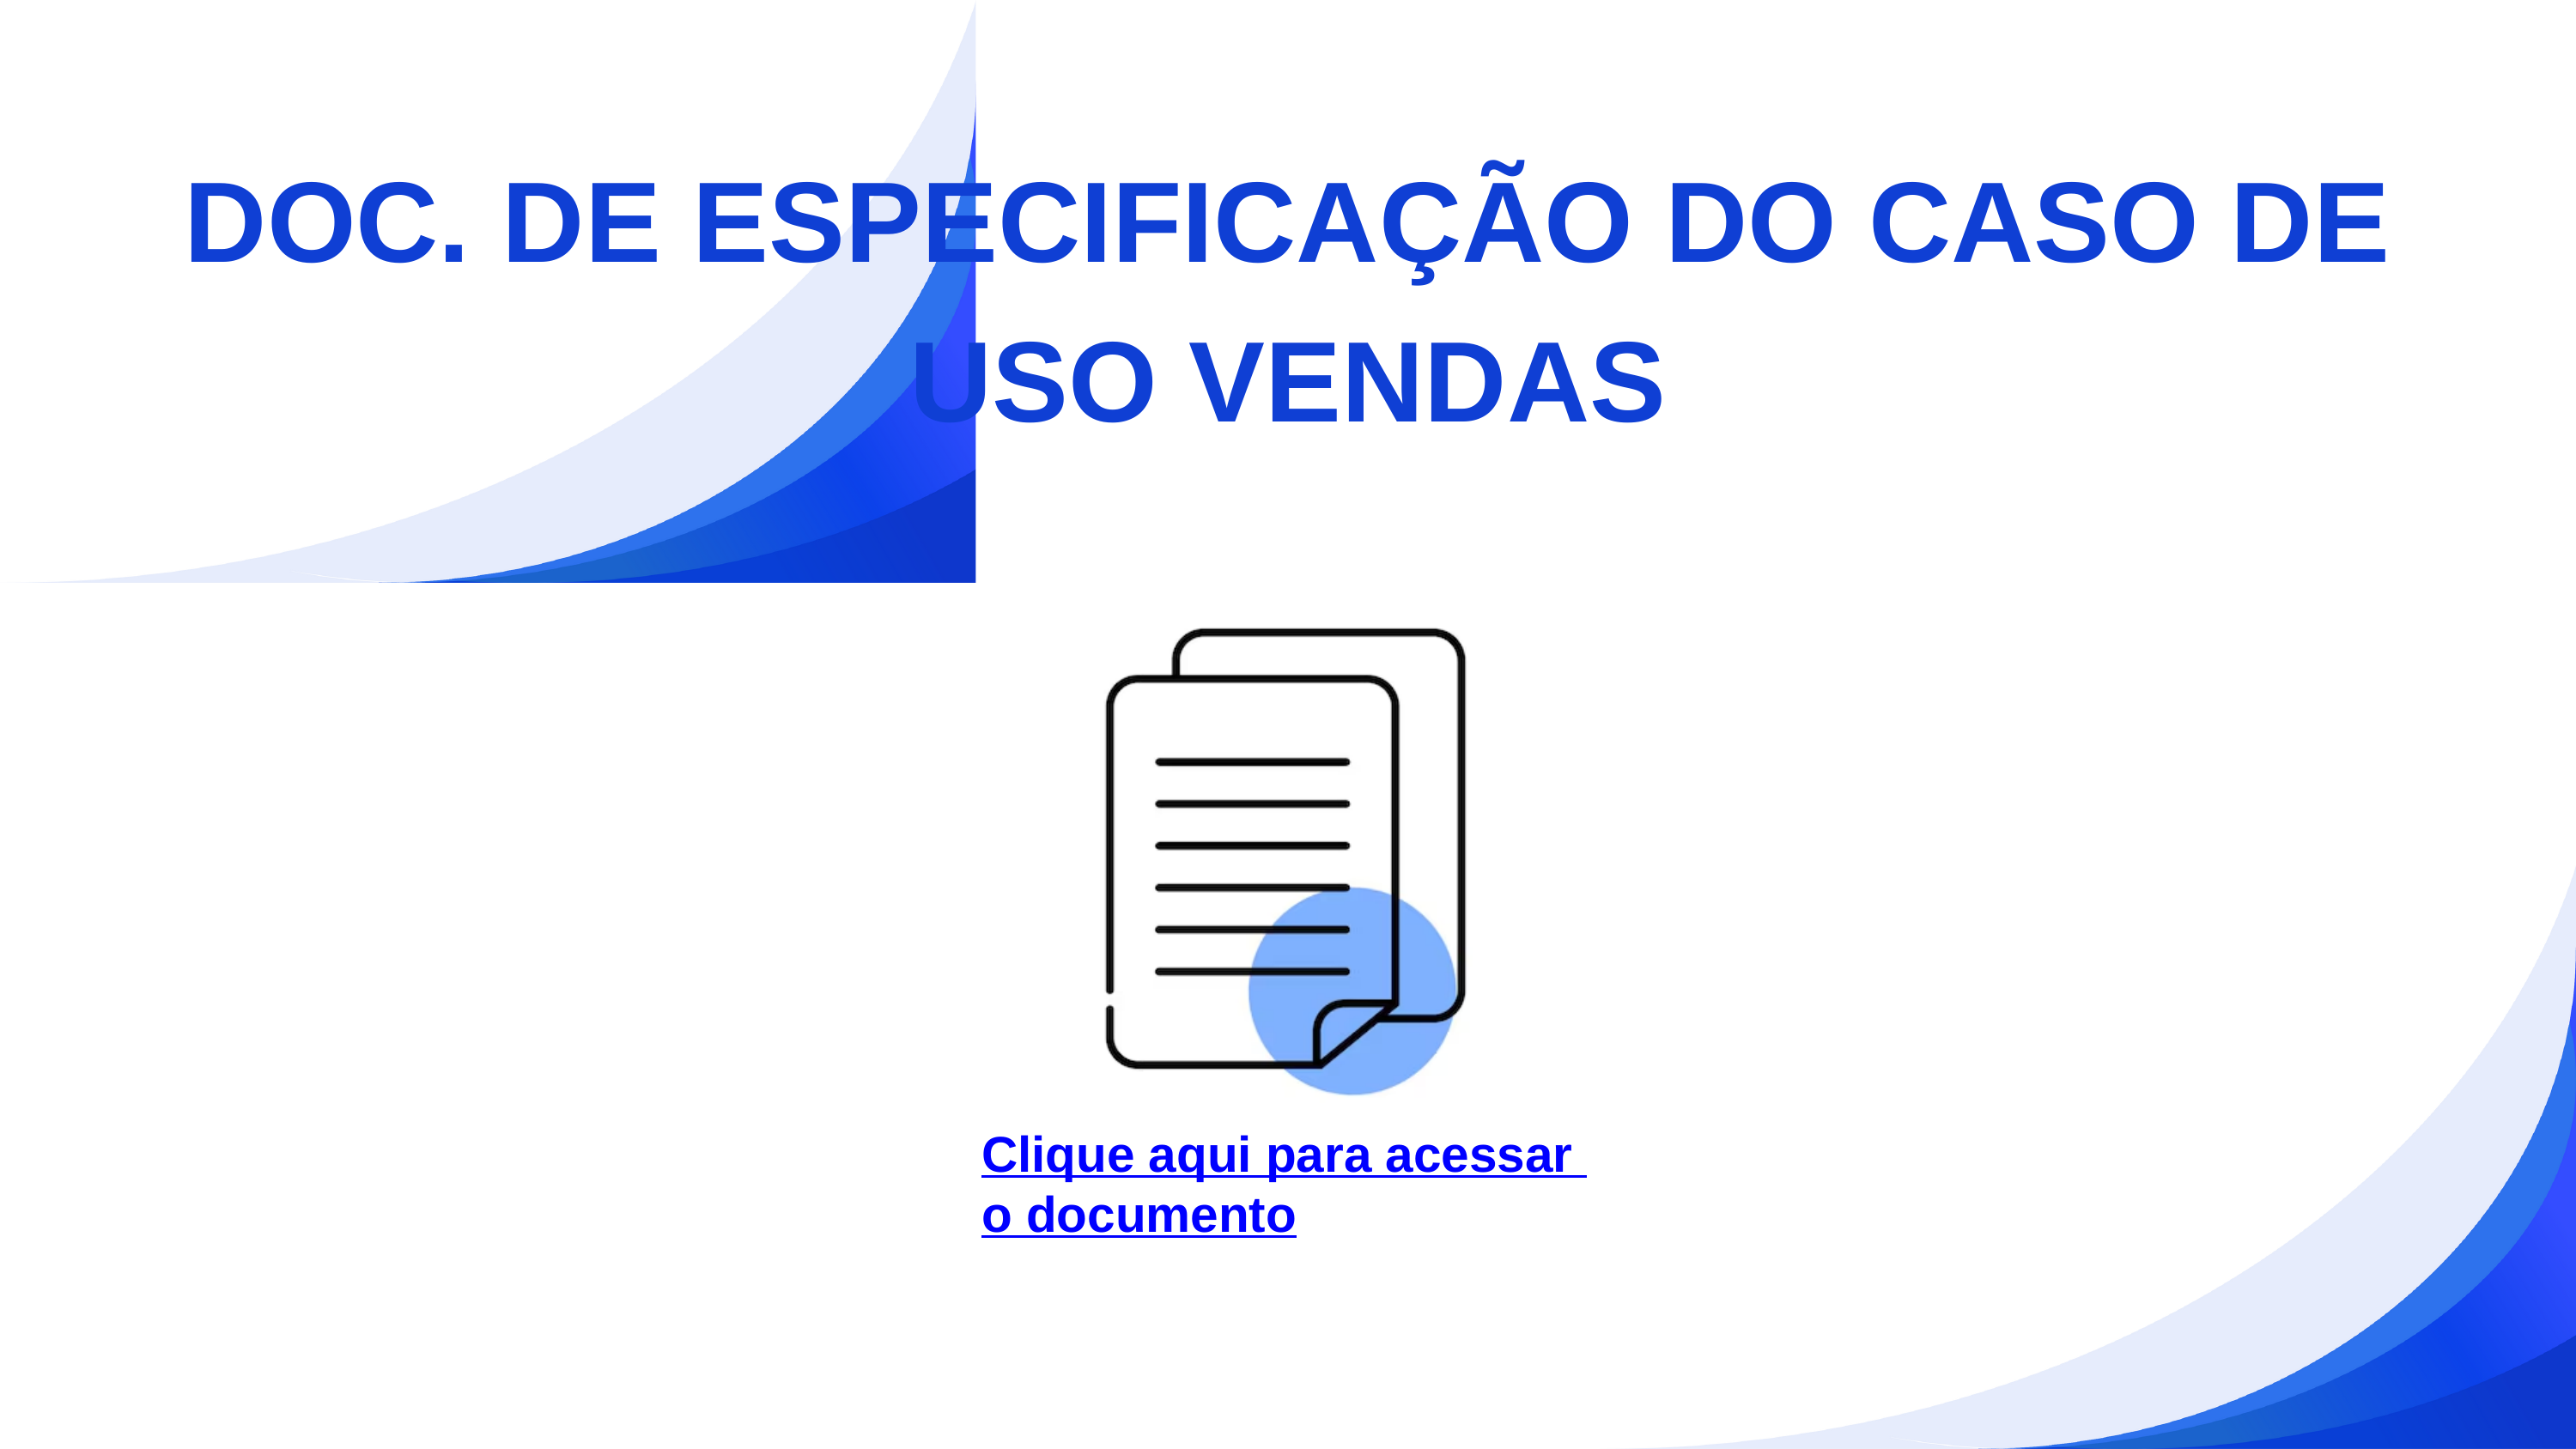

DOC. DE ESPECIFICAÇÃO DO CASO DE USO VENDAS

Clique aqui para acessar o documento